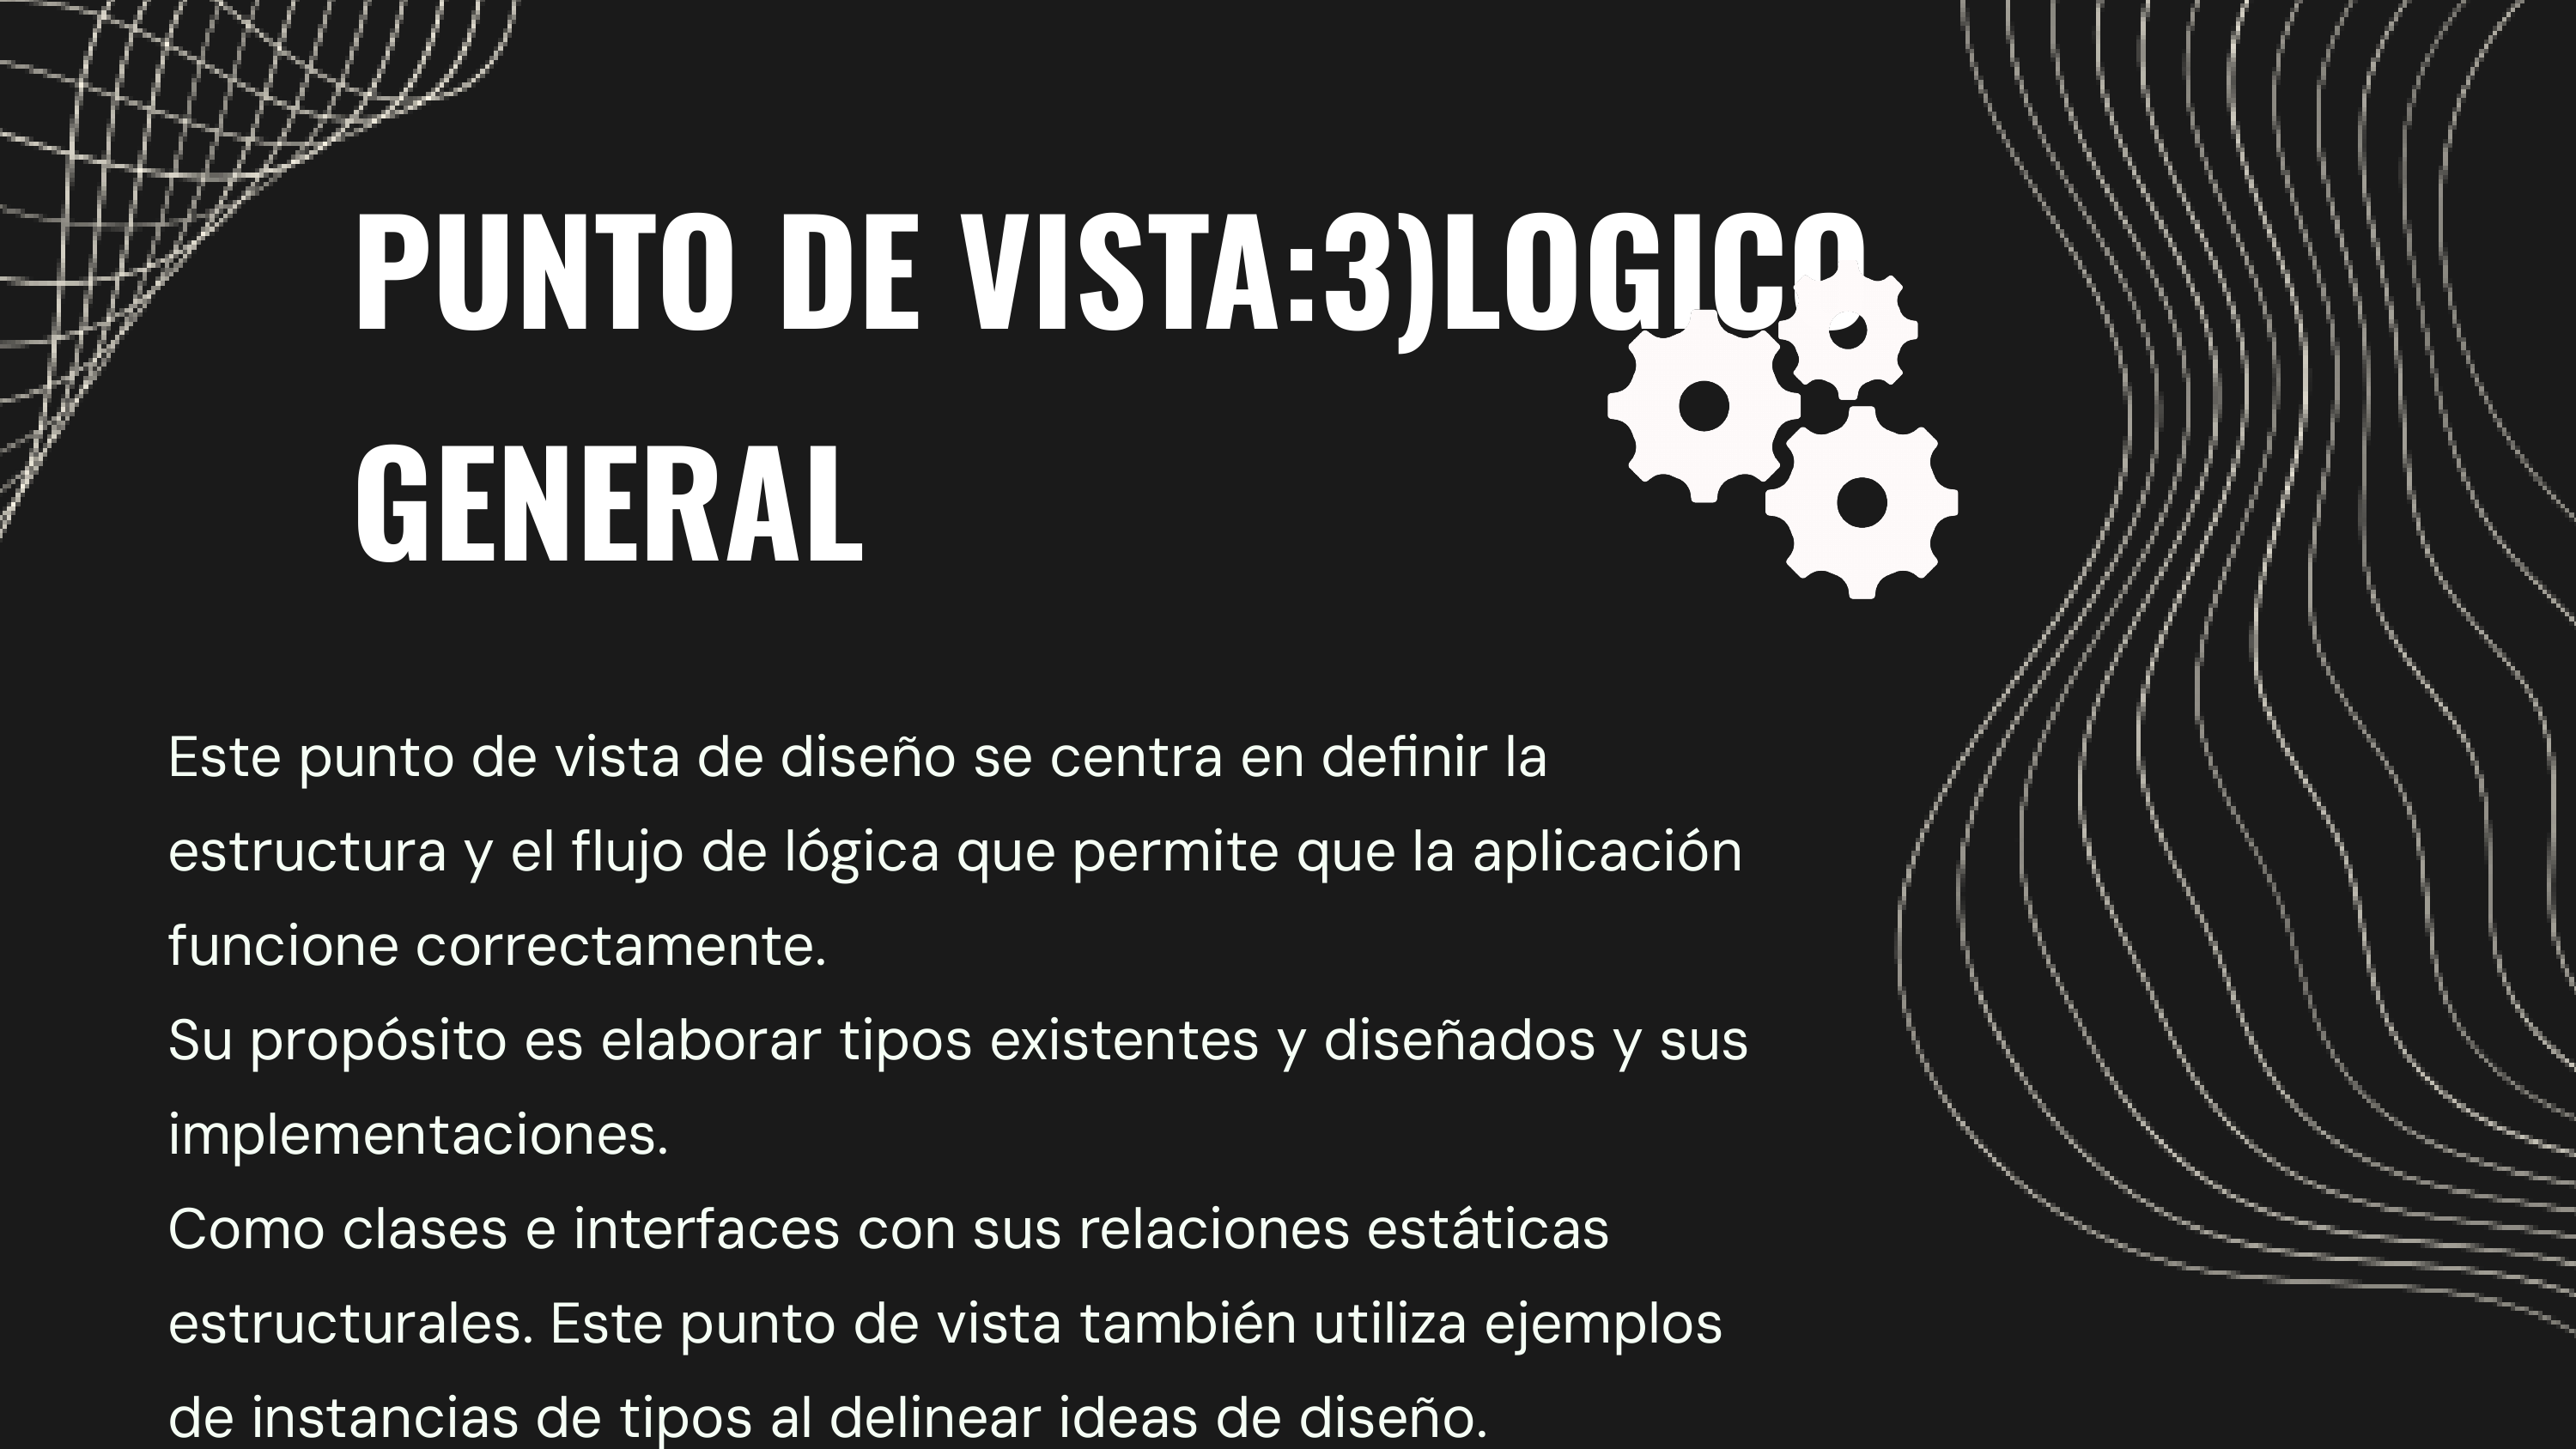

PUNTO DE VISTA:3)LOGICO GENERAL

Este punto de vista de diseño se centra en definir la estructura y el flujo de lógica que permite que la aplicación funcione correctamente.
Su propósito es elaborar tipos existentes y diseñados y sus implementaciones.
Como clases e interfaces con sus relaciones estáticas estructurales. Este punto de vista también utiliza ejemplos de instancias de tipos al delinear ideas de diseño.